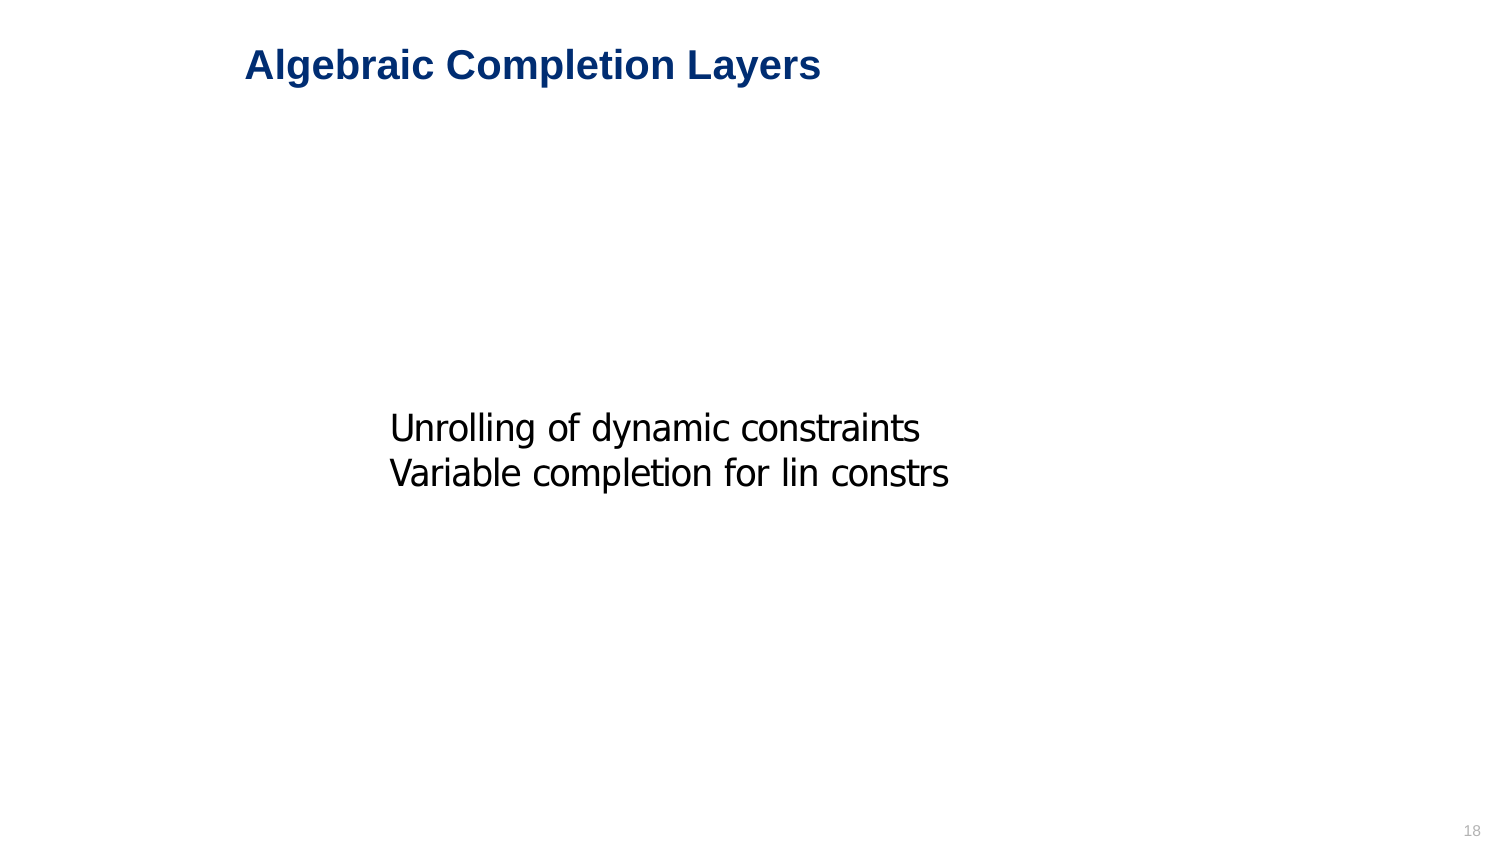

# Algebraic Completion Layers
Unrolling of dynamic constraints
Variable completion for lin constrs
18